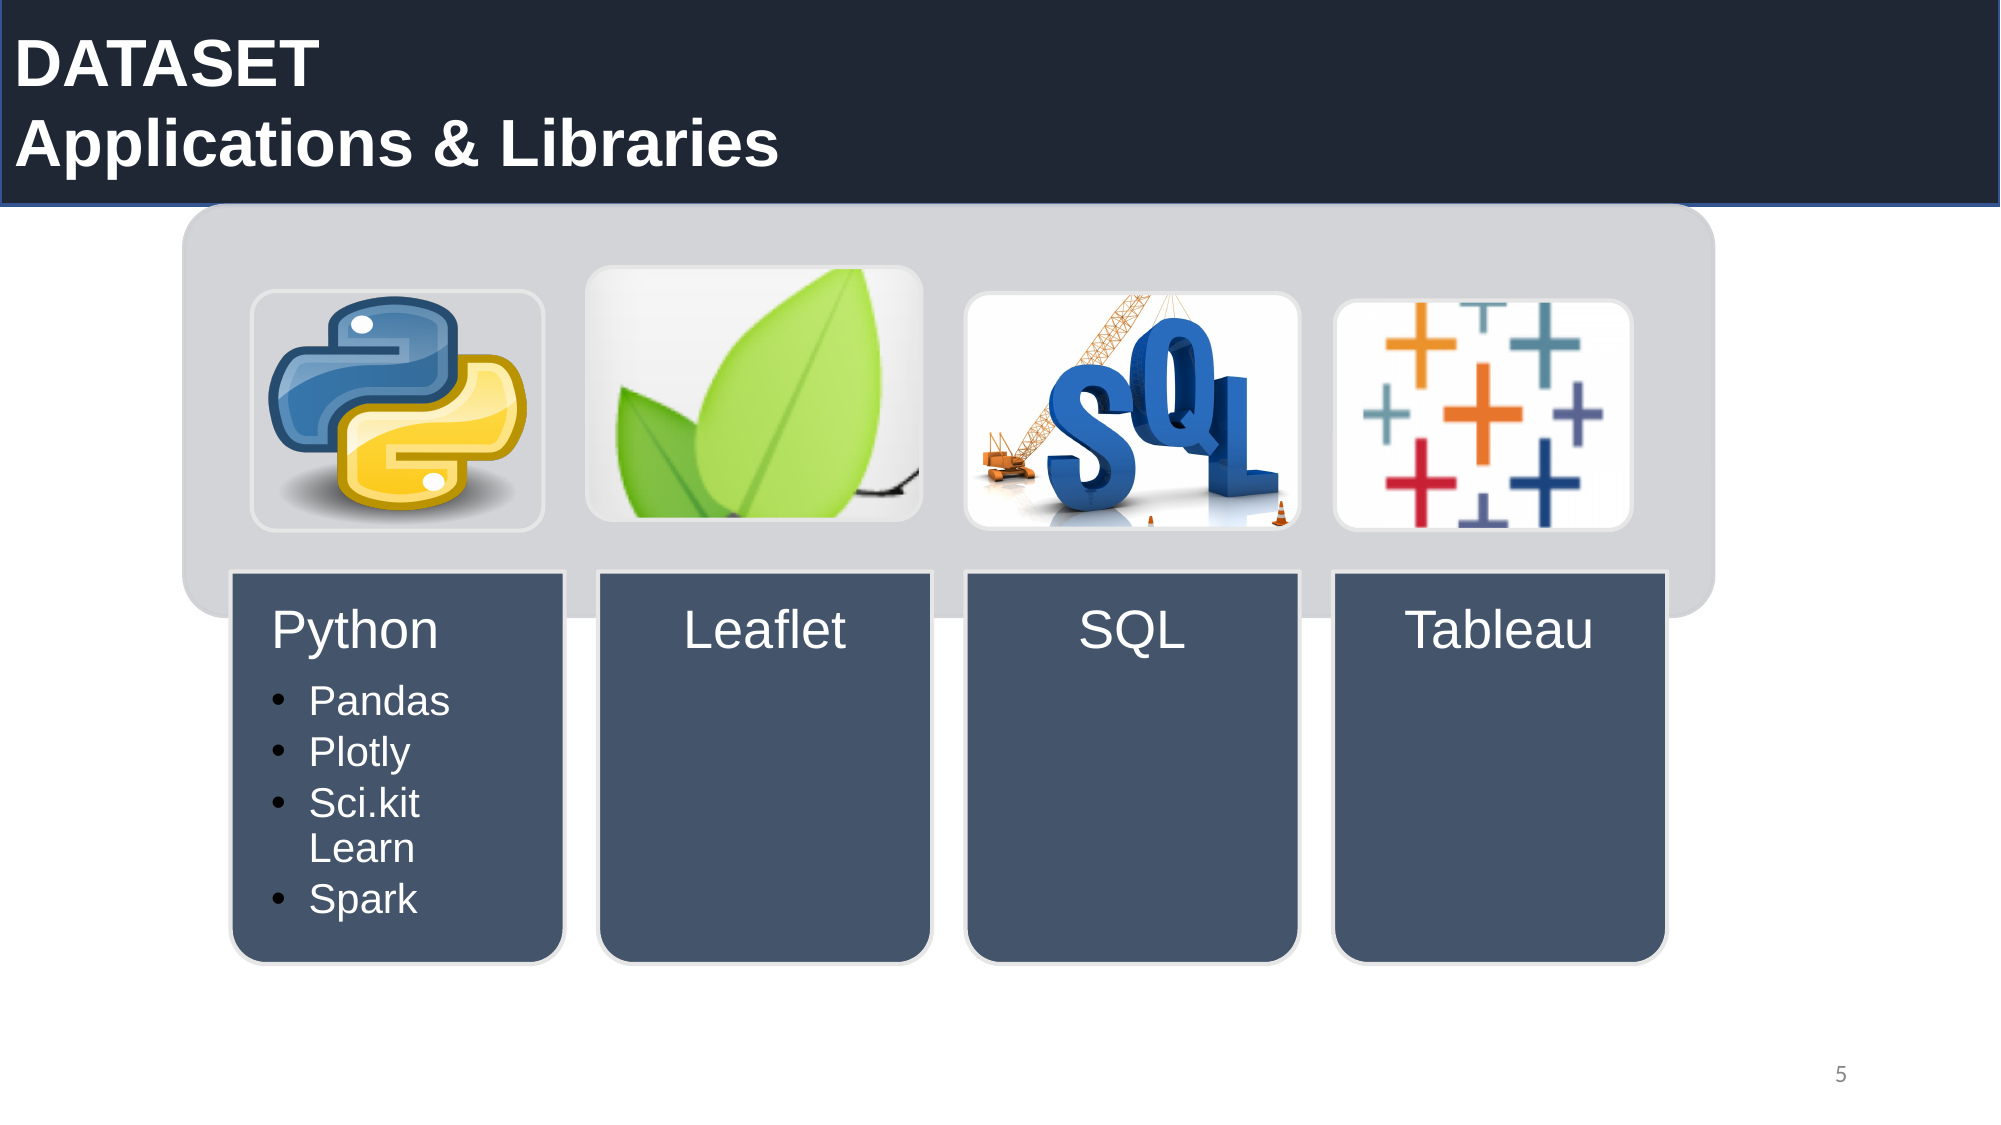

DATASET
Applications & Libraries
Python
Pandas
Plotly
Sci.kit Learn
Spark
Leaflet
SQL
Tableau

5